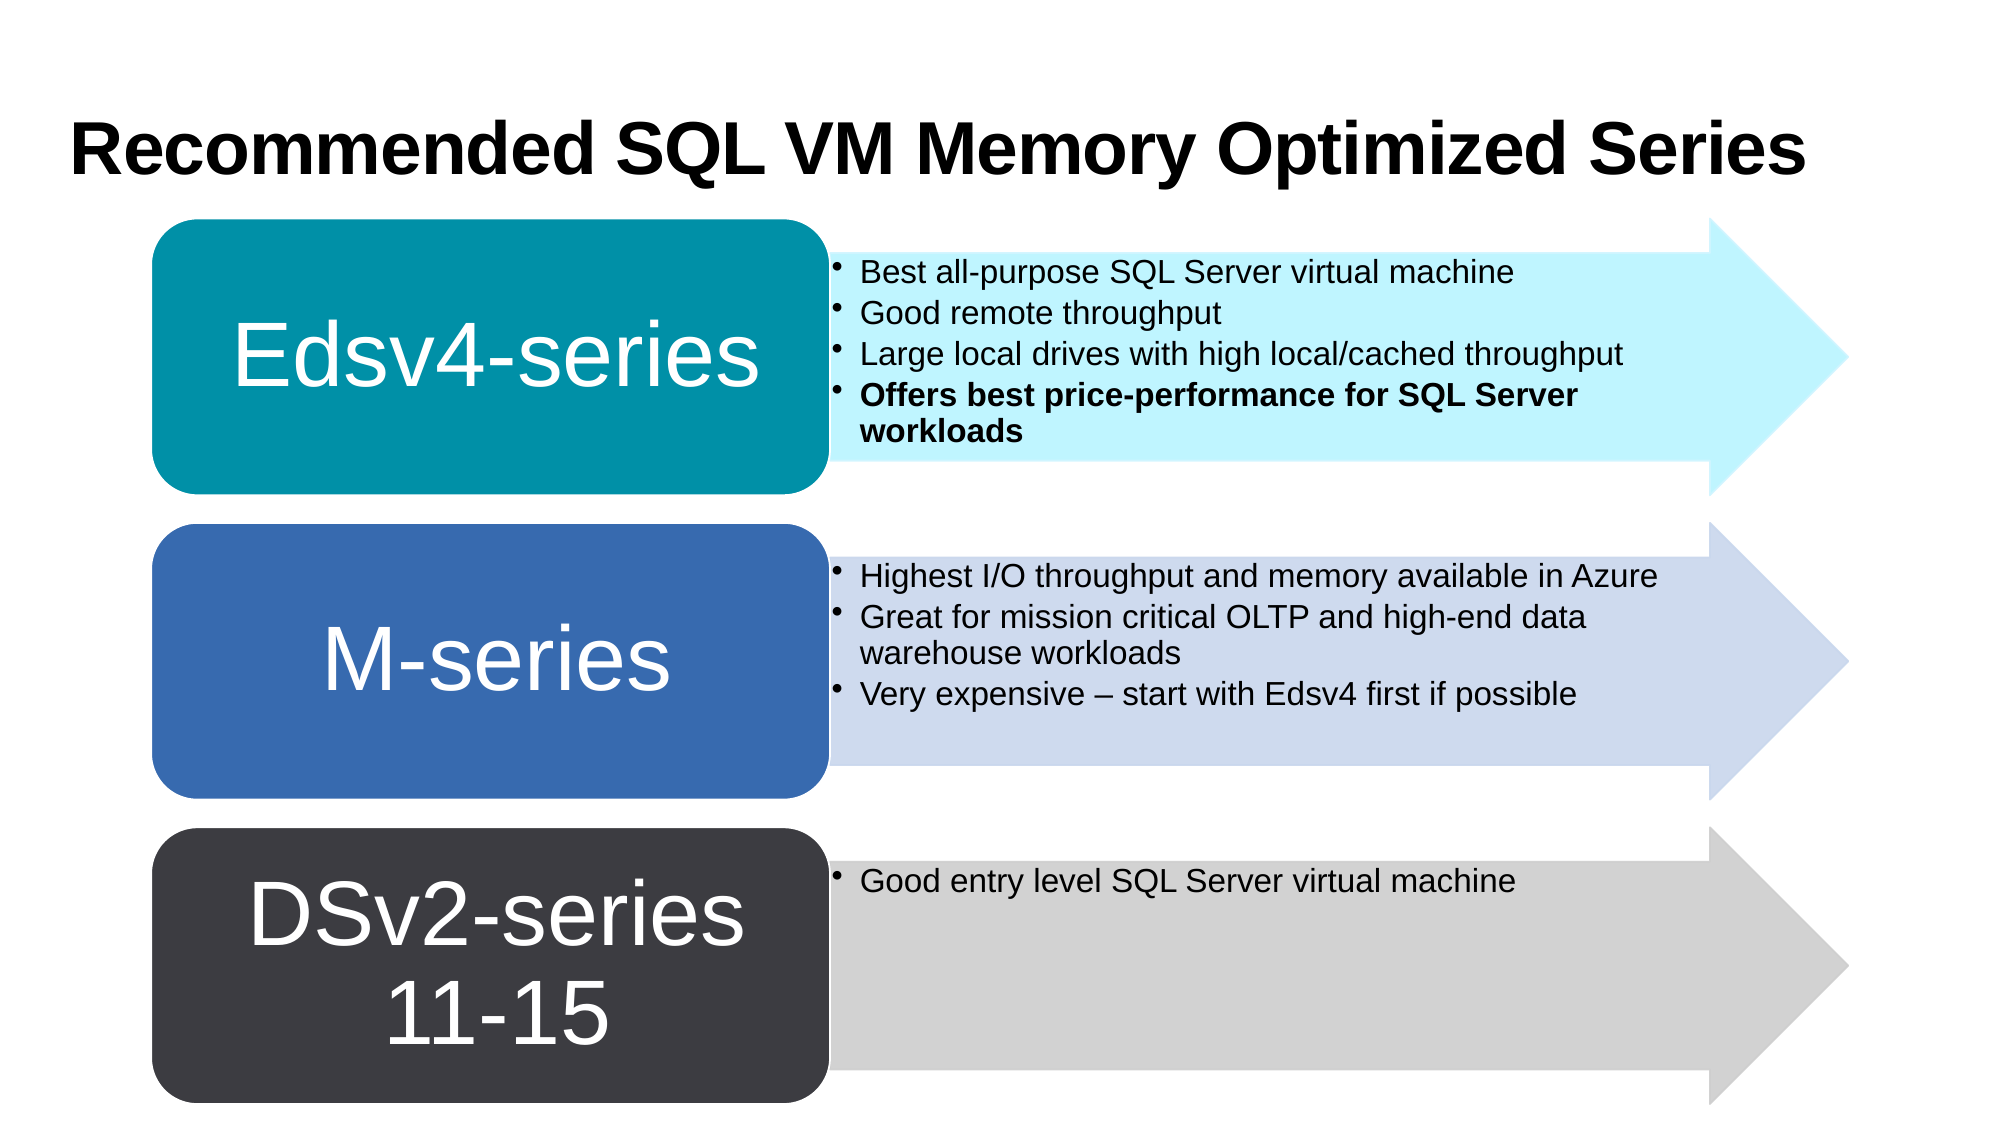

# Recommended SQL VM Memory Optimized Series
Best all-purpose SQL Server virtual machine
Good remote throughput
Large local drives with high local/cached throughput
Offers best price-performance for SQL Server workloads
Edsv4-series
Highest I/O throughput and memory available in Azure
Great for mission critical OLTP and high-end data warehouse workloads
Very expensive – start with Edsv4 first if possible
M-series
Good entry level SQL Server virtual machine
DSv2-series 11-15